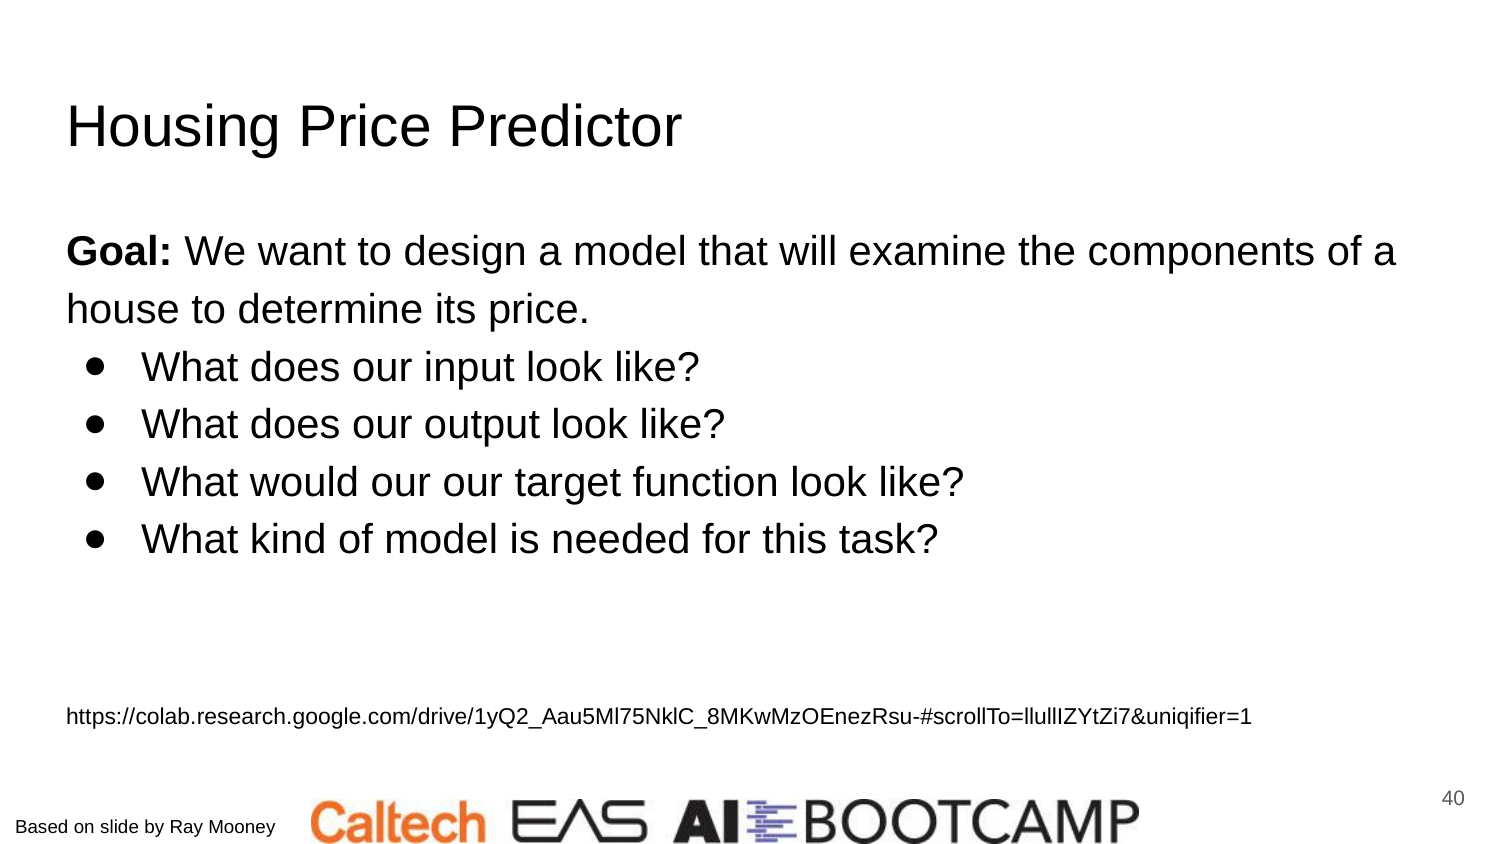

# Housing Price Predictor
Goal: We want to design a model that will examine the components of a house to determine its price.
What does our input look like?
What does our output look like?
What would our our target function look like?
What kind of model is needed for this task?
https://colab.research.google.com/drive/1yQ2_Aau5Ml75NklC_8MKwMzOEnezRsu-#scrollTo=llullIZYtZi7&uniqifier=1
40
Based on slide by Ray Mooney